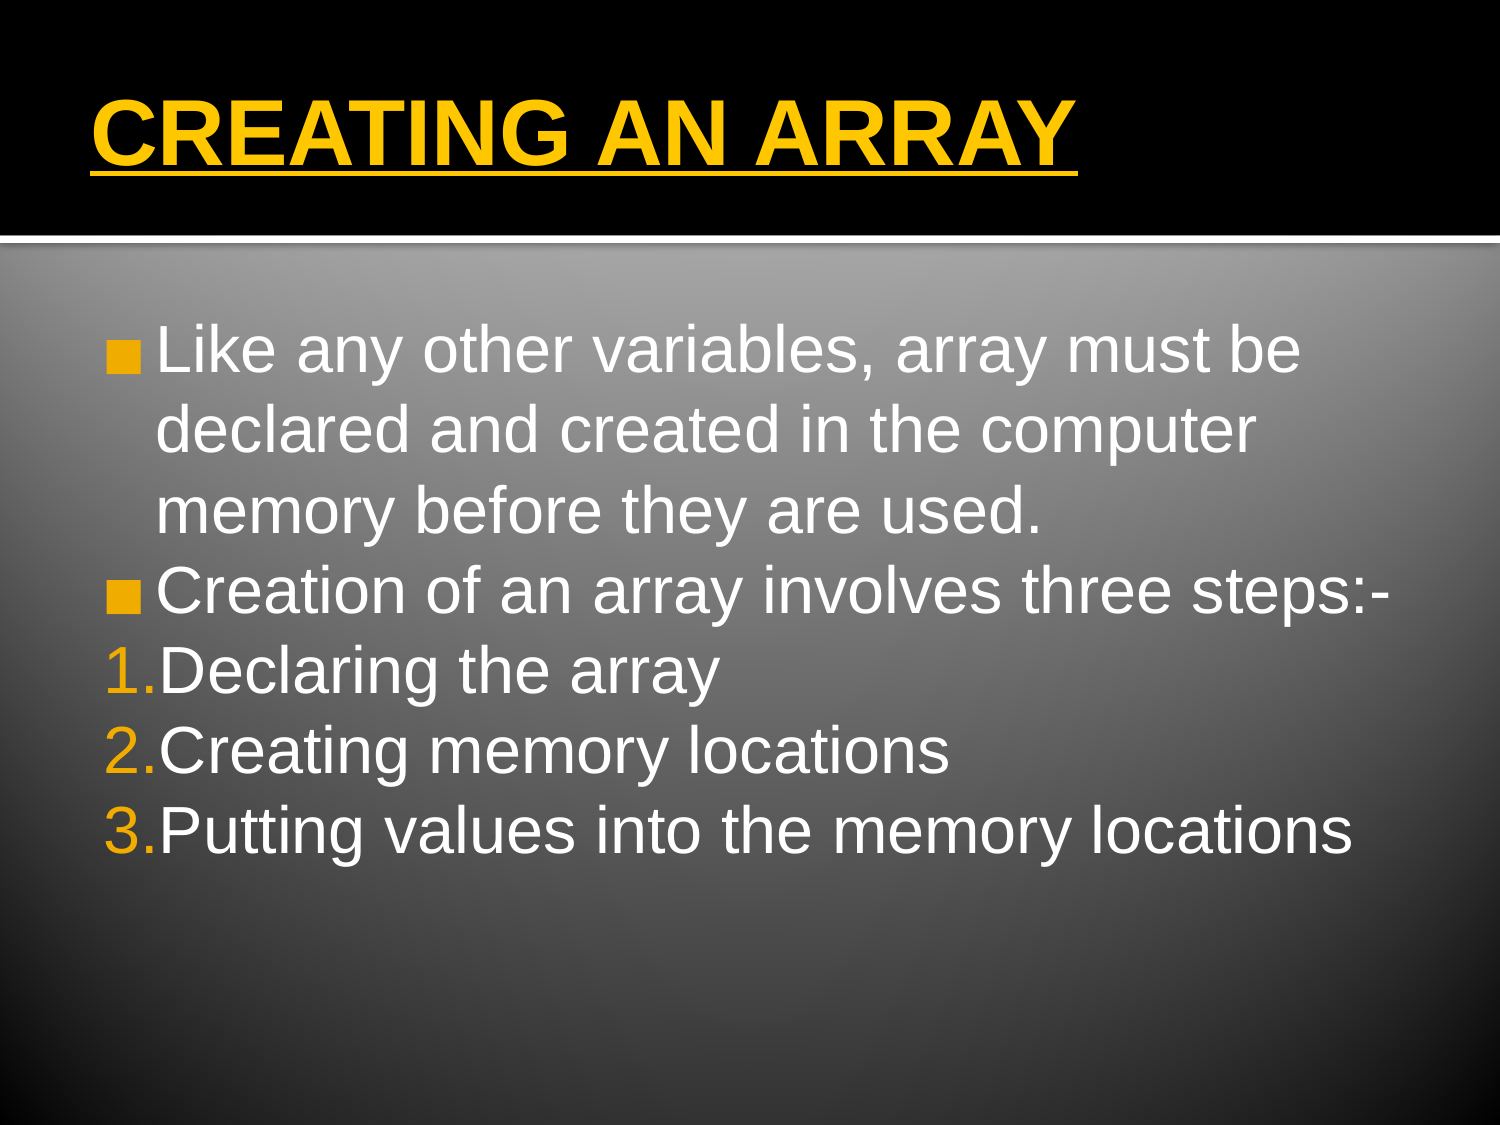

CREATING AN ARRAY
Like any other variables, array must be declared and created in the computer memory before they are used.
Creation of an array involves three steps:-
Declaring the array
Creating memory locations
Putting values into the memory locations